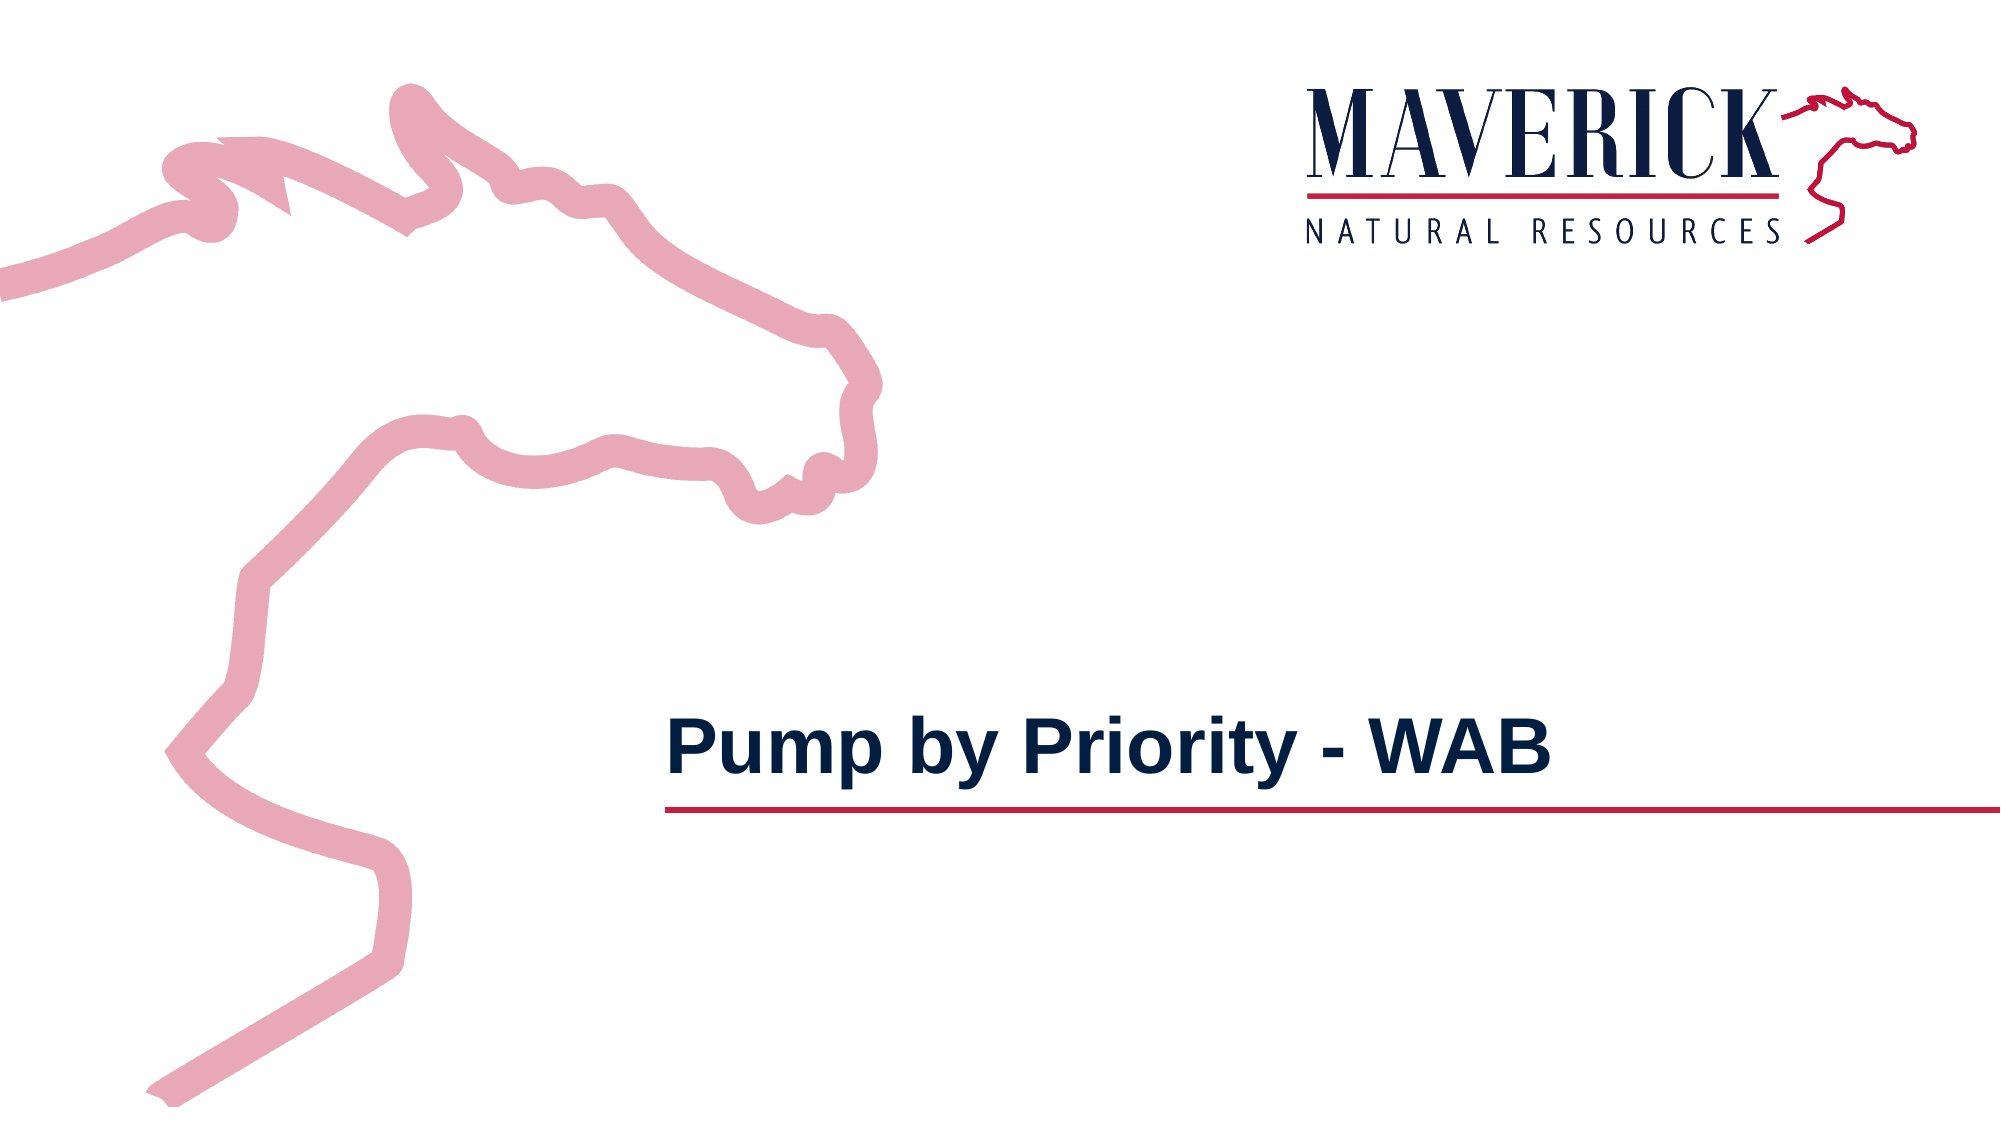

# Pump by Priority - WAB
1